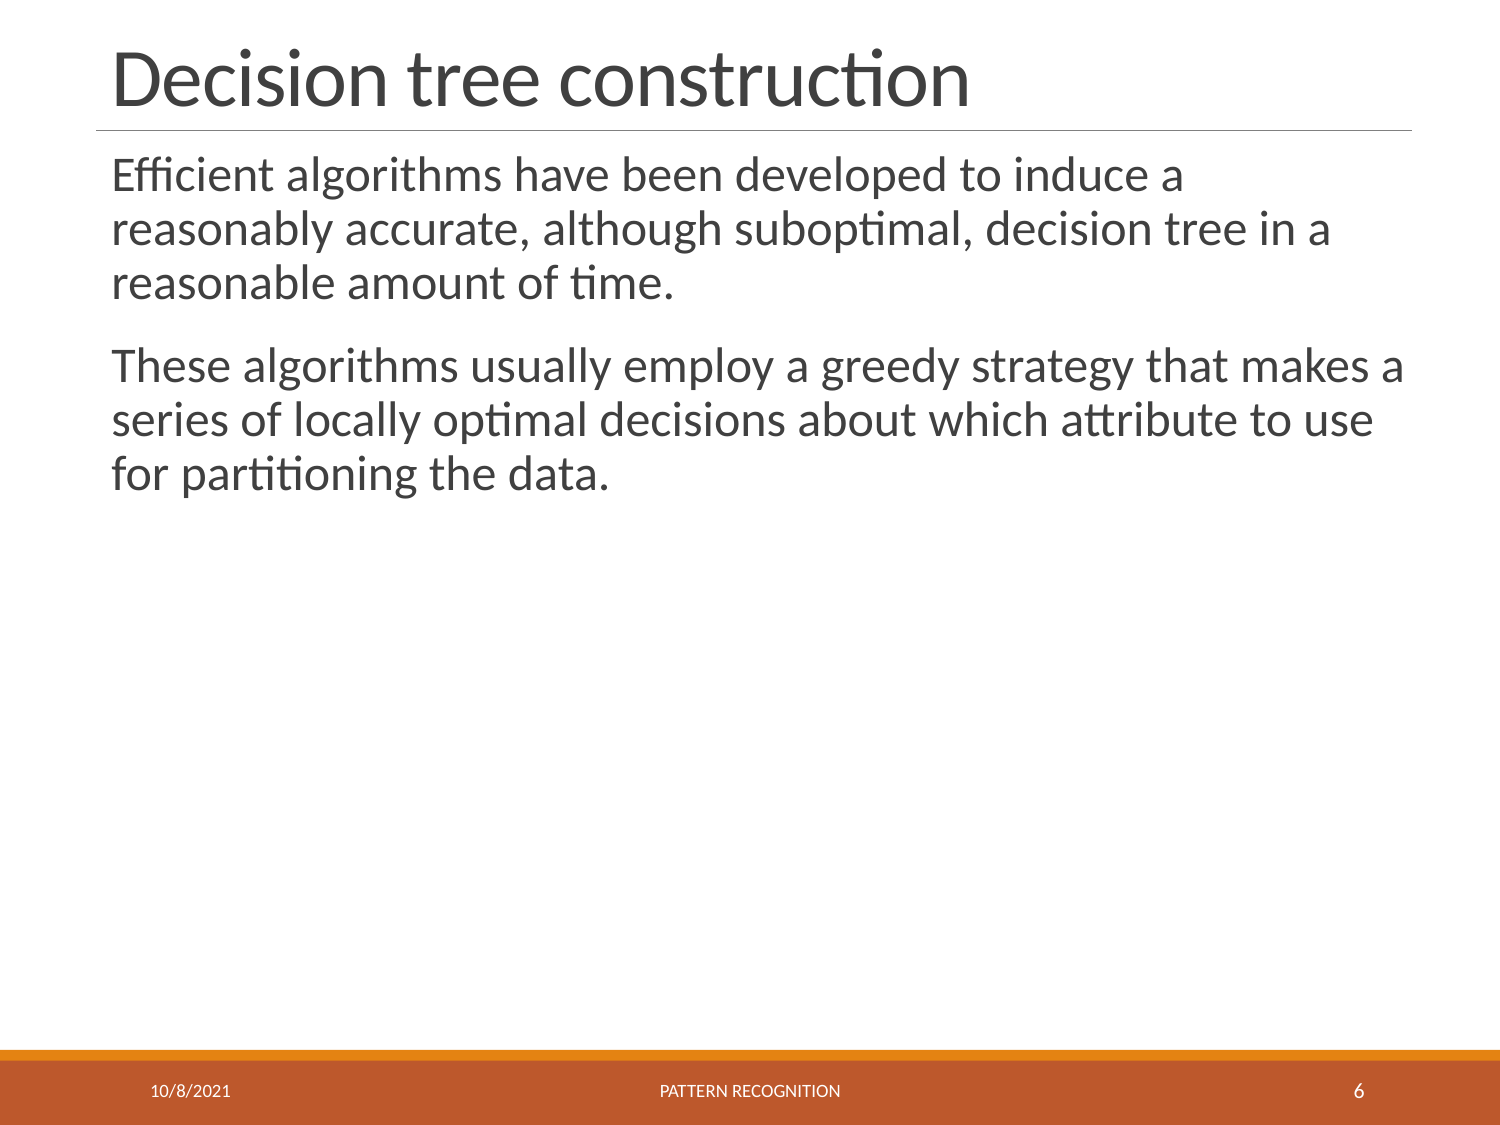

# Decision tree construction
Efficient algorithms have been developed to induce a reasonably accurate, although suboptimal, decision tree in a reasonable amount of time.
These algorithms usually employ a greedy strategy that makes a series of locally optimal decisions about which attribute to use for partitioning the data.
10/8/2021
Pattern recognition
6